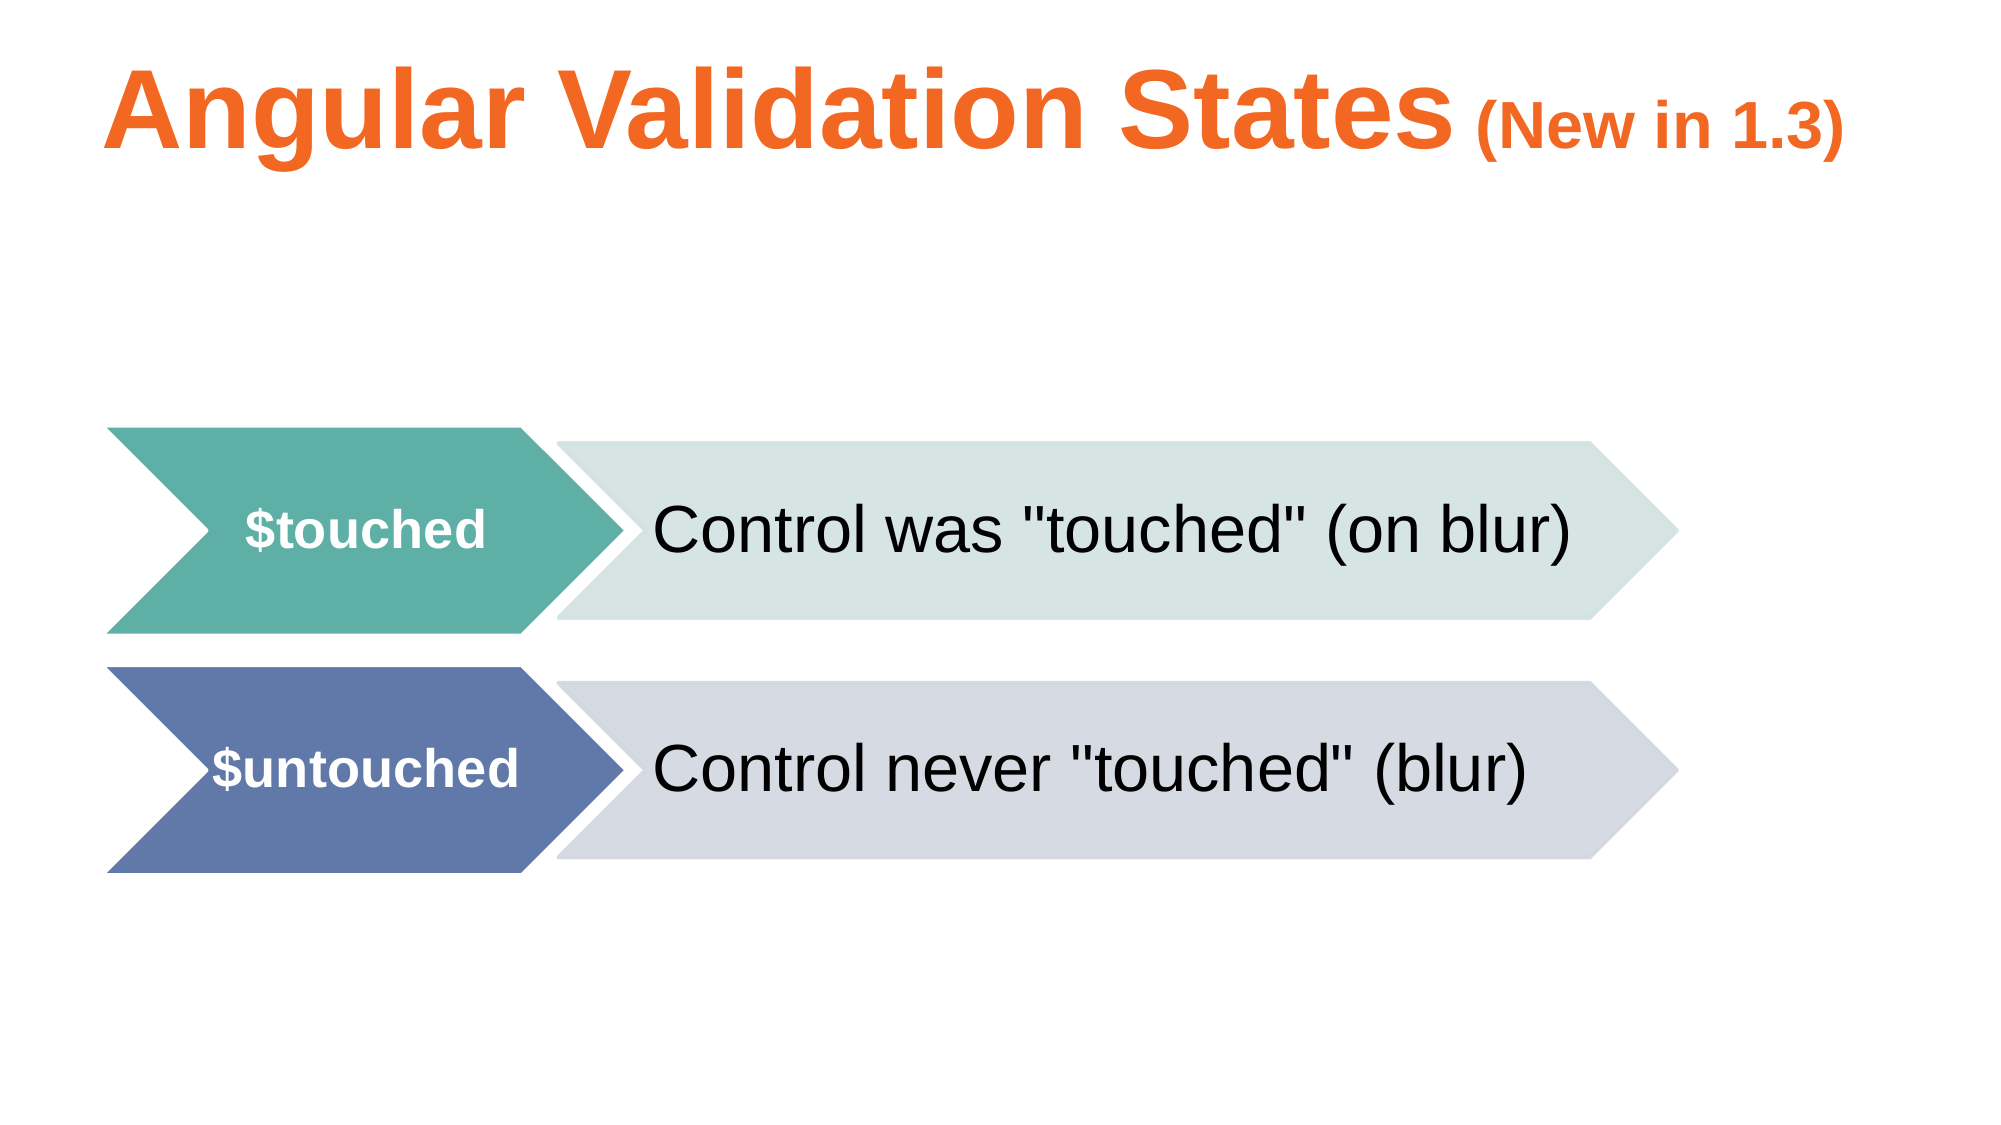

# Angular Validation States (New in 1.3)
$touched
Control was "touched" (on blur)
$untouched
Control never "touched" (blur)